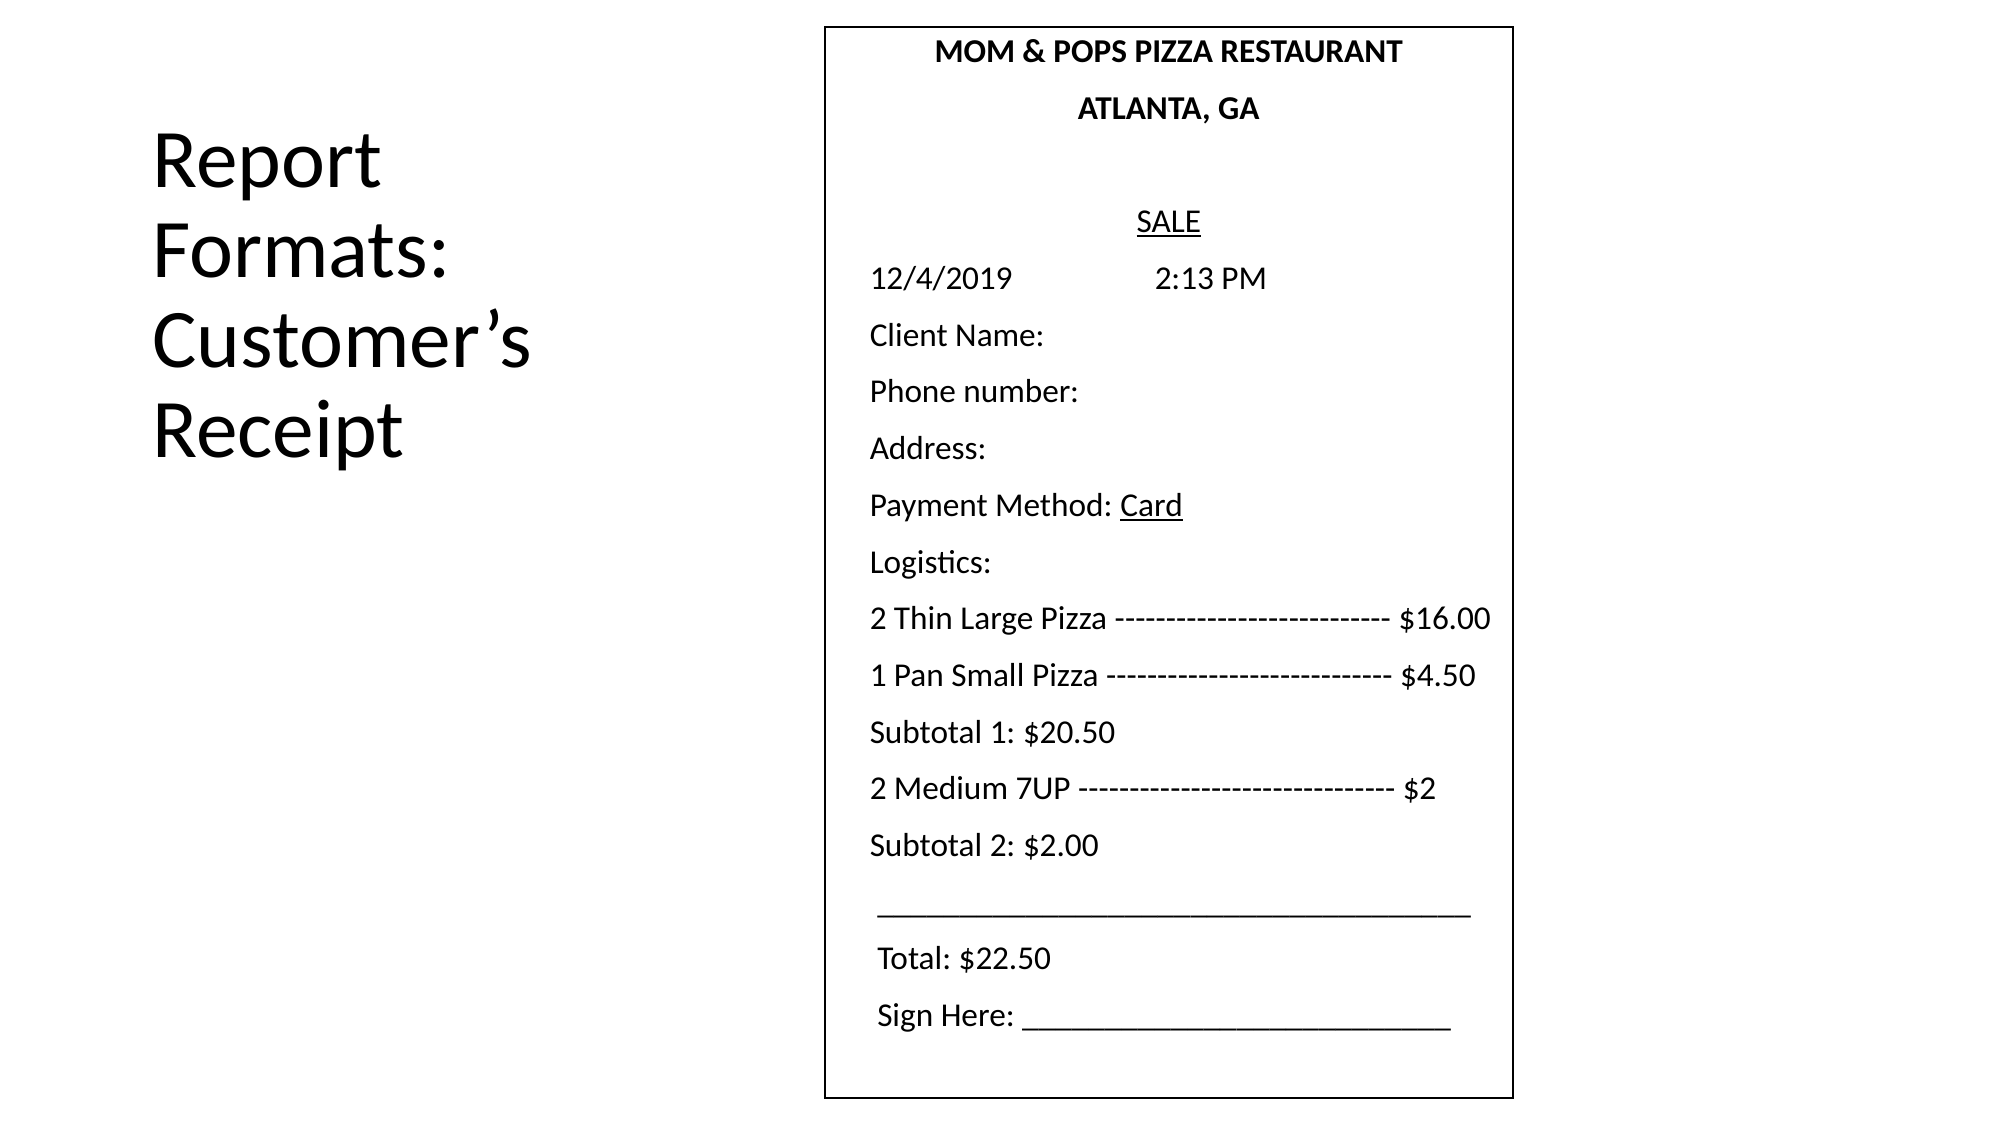

MOM & POPS PIZZA RESTAURANT
ATLANTA, GA

SALE
    12/4/2019	  2:13 PM
    Client Name:
    Phone number:
    Address:
    Payment Method: Card
    Logistics:
    2 Thin Large Pizza --------------------------- $16.00
    1 Pan Small Pizza ---------------------------- $4.50
    Subtotal 1: $20.50
    2 Medium 7UP ------------------------------- $2
    Subtotal 2: $2.00
     ____________________________________
     Total: $22.50
     Sign Here: __________________________

# Report Formats: Customer’s Receipt